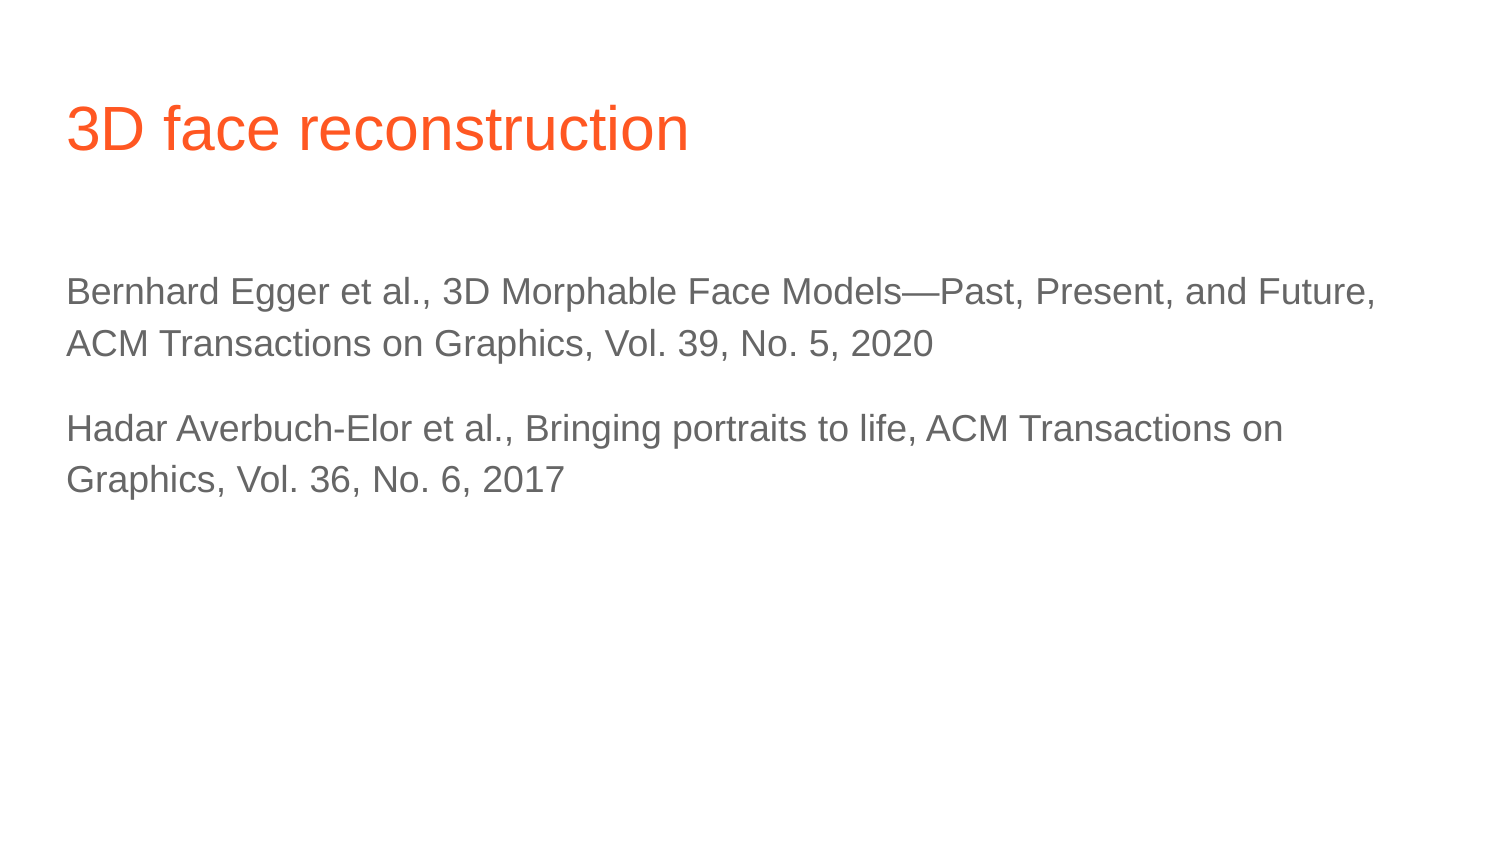

# 3D face reconstruction

Bernhard Egger et al., 3D Morphable Face Models—Past, Present, and Future, ACM Transactions on Graphics, Vol. 39, No. 5, 2020
Hadar Averbuch-Elor et al., Bringing portraits to life, ACM Transactions on Graphics, Vol. 36, No. 6, 2017